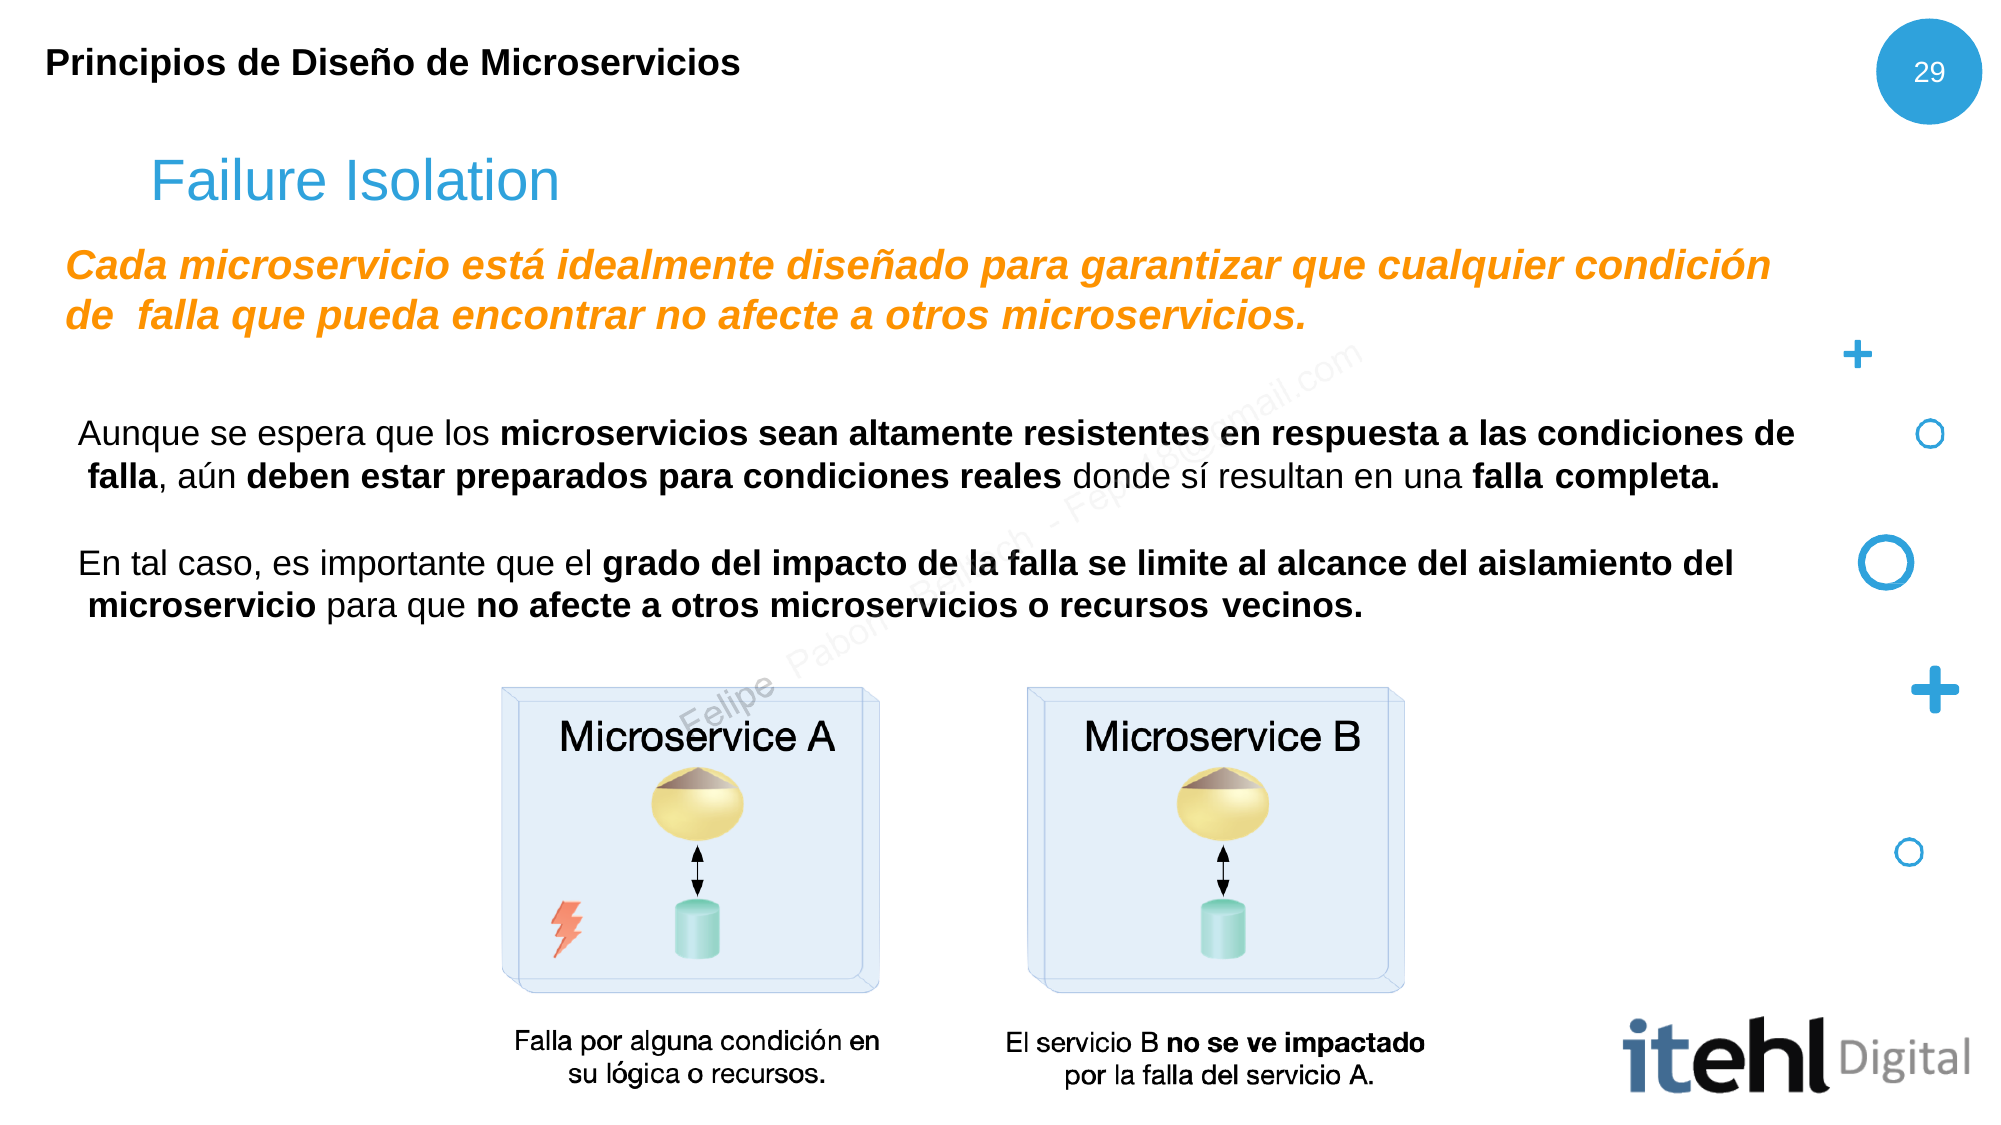

Principios de Diseño de Microservicios
29
# Failure Isolation
Cada microservicio está idealmente diseñado para garantizar que cualquier condición de  falla que pueda encontrar no afecte a otros microservicios.

Aunque se espera que los microservicios sean altamente resistentes en respuesta a las condiciones de  falla, aún deben estar preparados para condiciones reales donde sí resultan en una falla completa.

En tal caso, es importante que el grado del impacto de la falla se limite al alcance del aislamiento del  microservicio para que no afecte a otros microservicios o recursos vecinos.